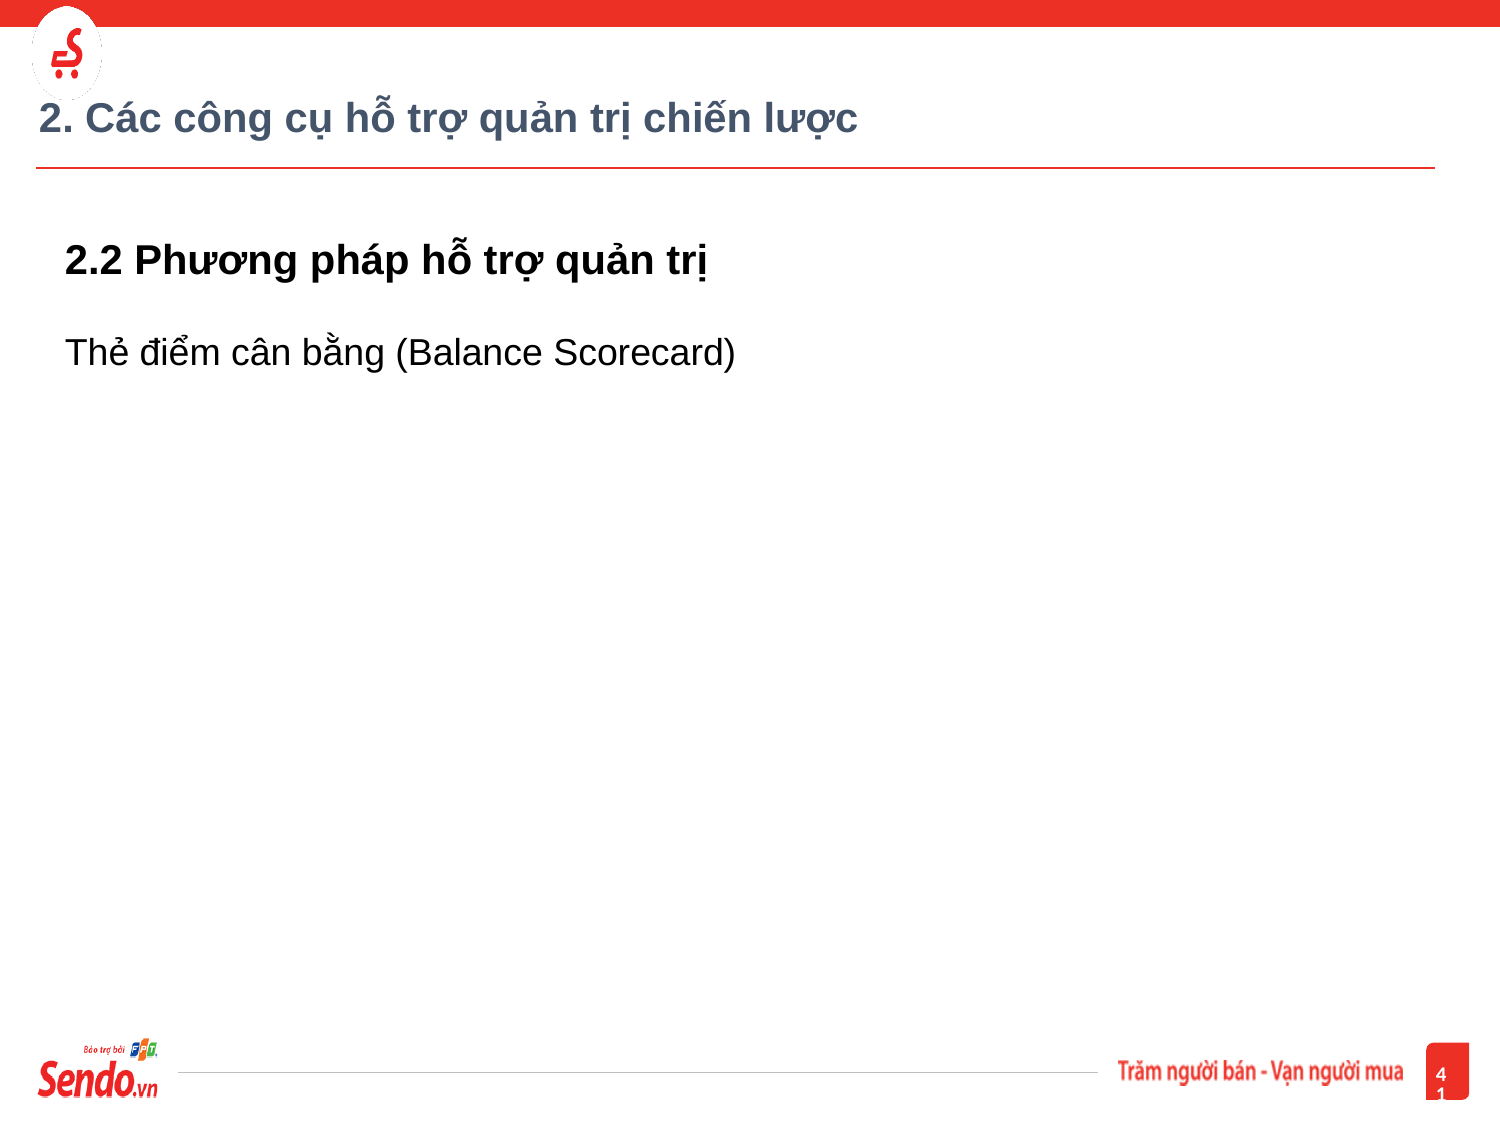

# 2. Các công cụ hỗ trợ quản trị chiến lược
2.2 Phương pháp hỗ trợ quản trị

Thẻ điểm cân bằng (Balance Scorecard)